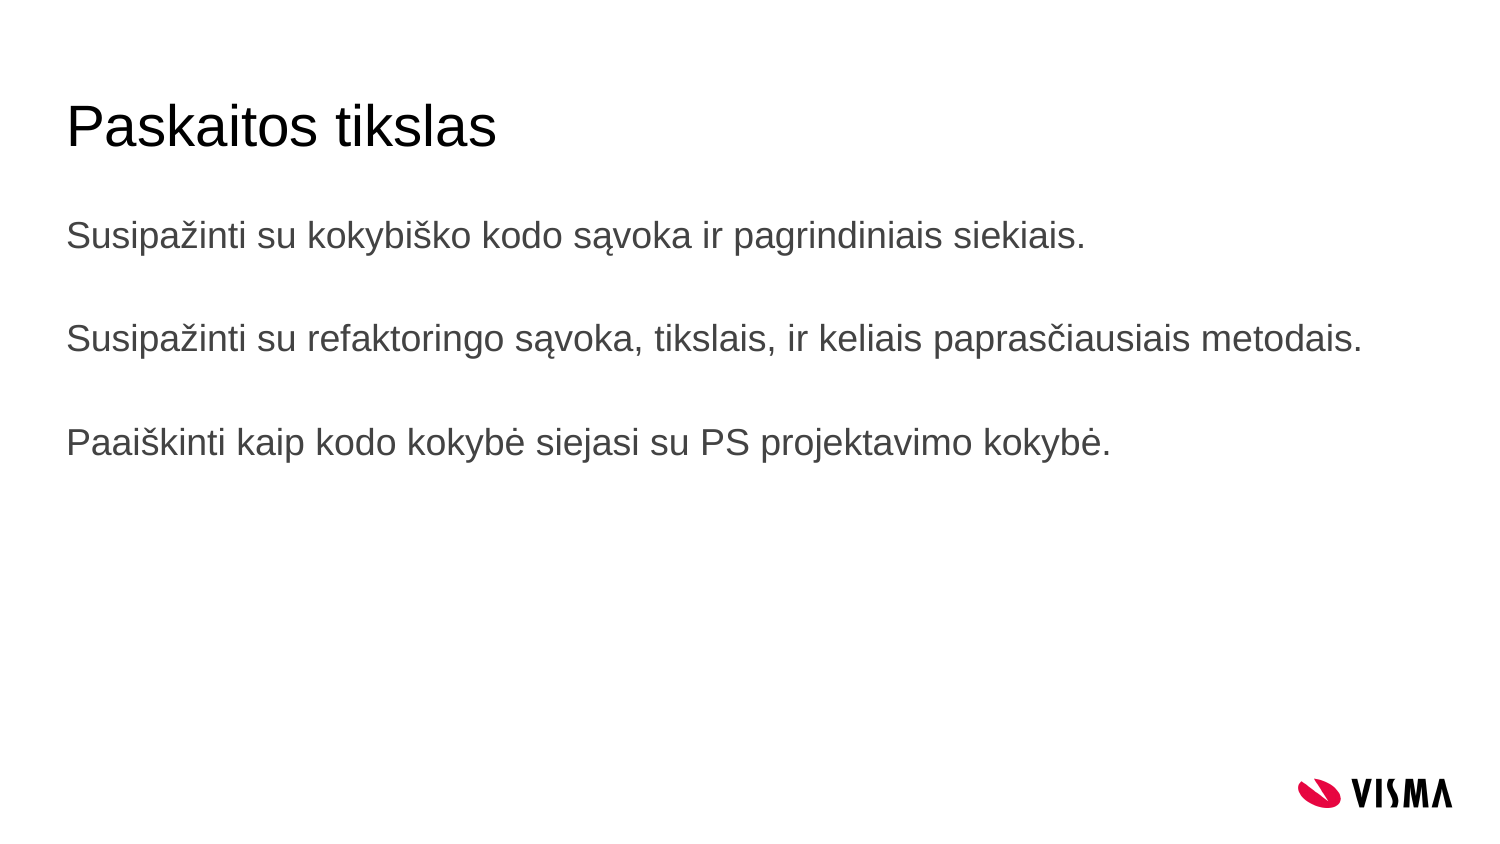

# Paskaitos tikslas
Susipažinti su kokybiško kodo sąvoka ir pagrindiniais siekiais.

Susipažinti su refaktoringo sąvoka, tikslais, ir keliais paprasčiausiais metodais.

Paaiškinti kaip kodo kokybė siejasi su PS projektavimo kokybė.